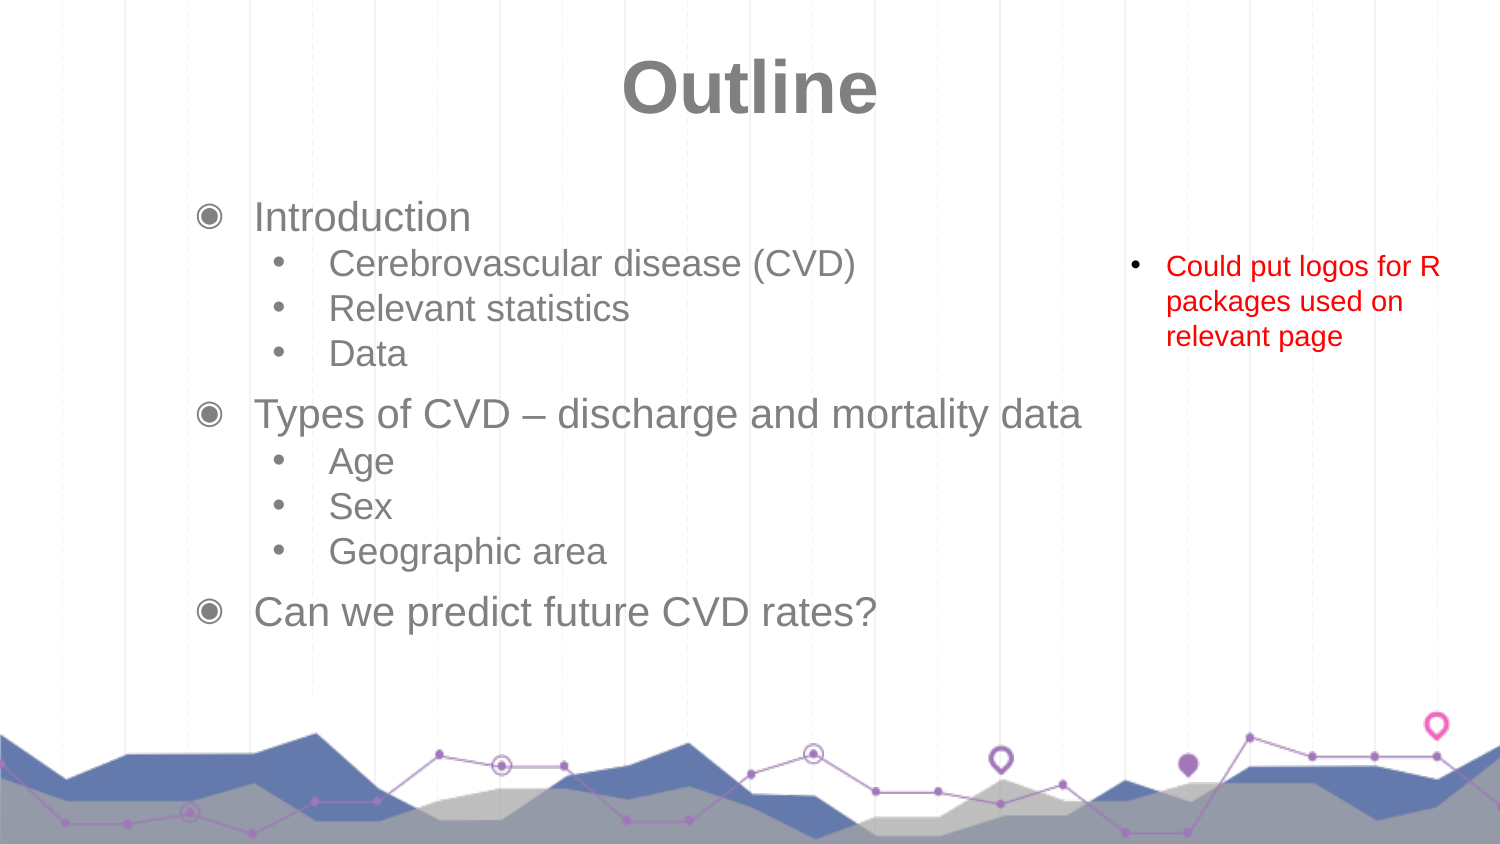

# Outline
Introduction
Cerebrovascular disease (CVD)
Relevant statistics
Data
Types of CVD – discharge and mortality data
Age
Sex
Geographic area
Can we predict future CVD rates?

Could put logos for R packages used on relevant page